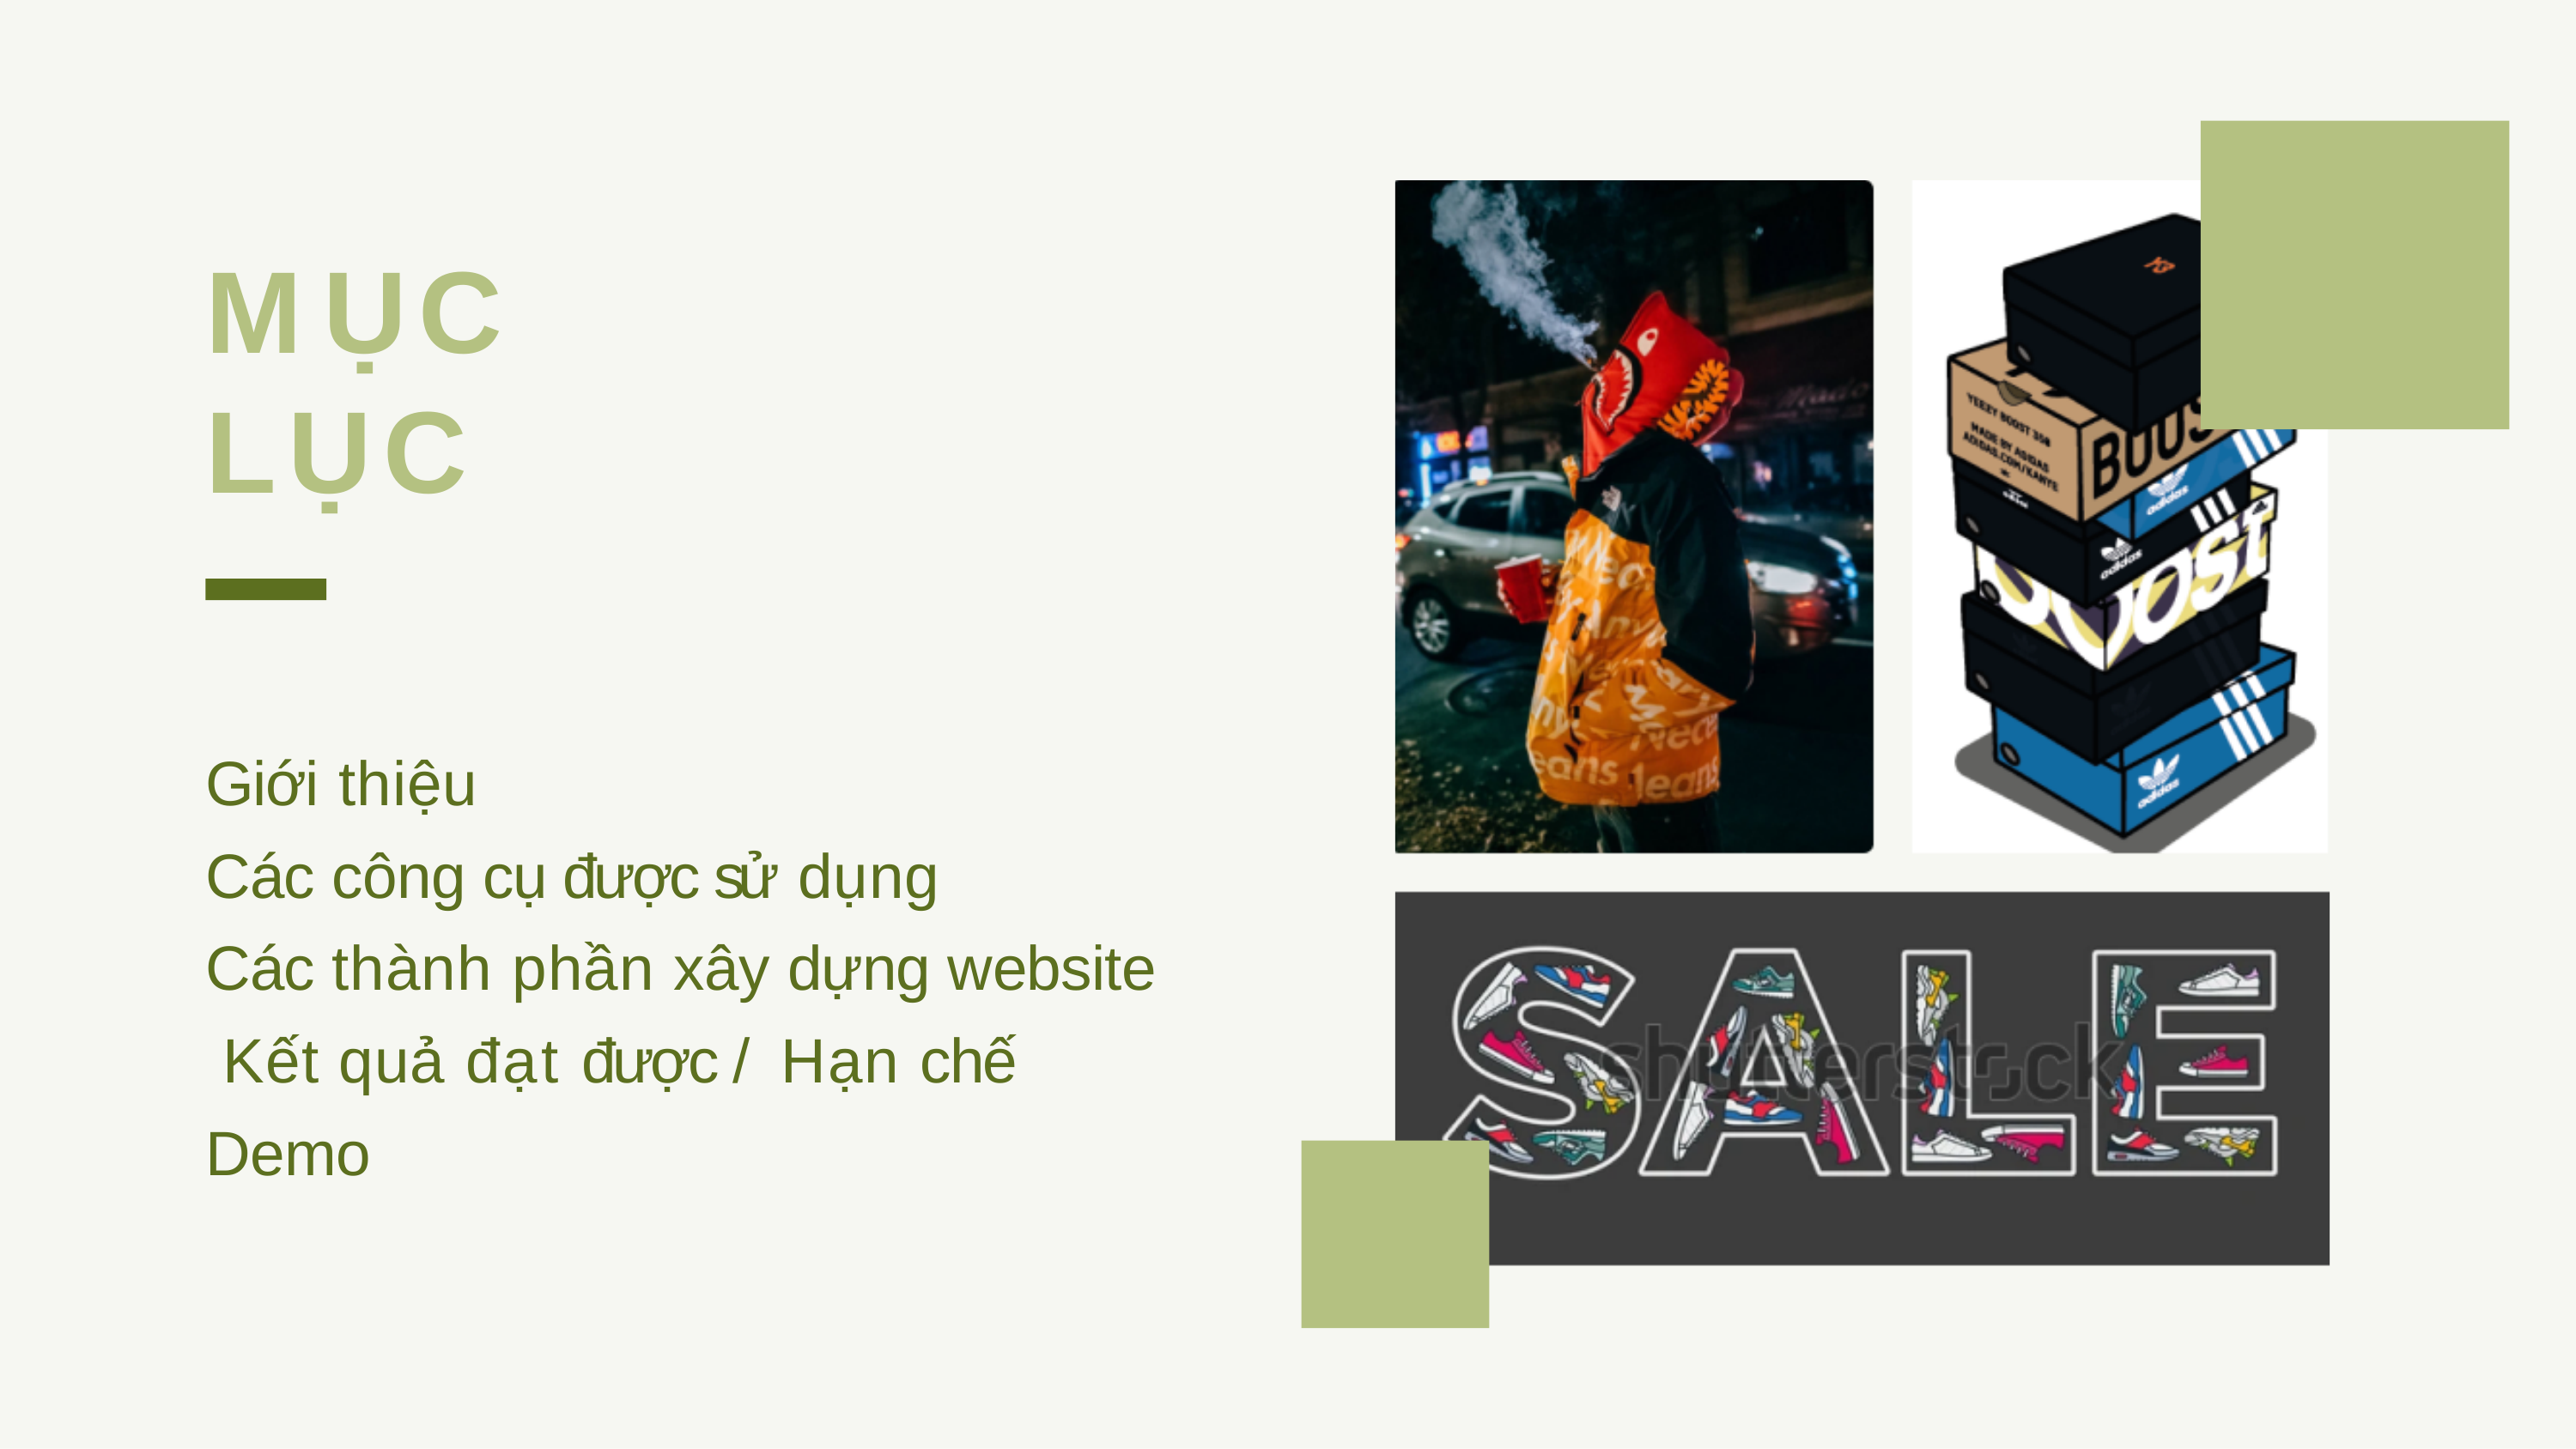

# MỤC	LỤC

Giới thiệu
Các công cụ được sử dụng
Các thành phần xây dựng website  Kết quả đạt được / Hạn chế  Demo